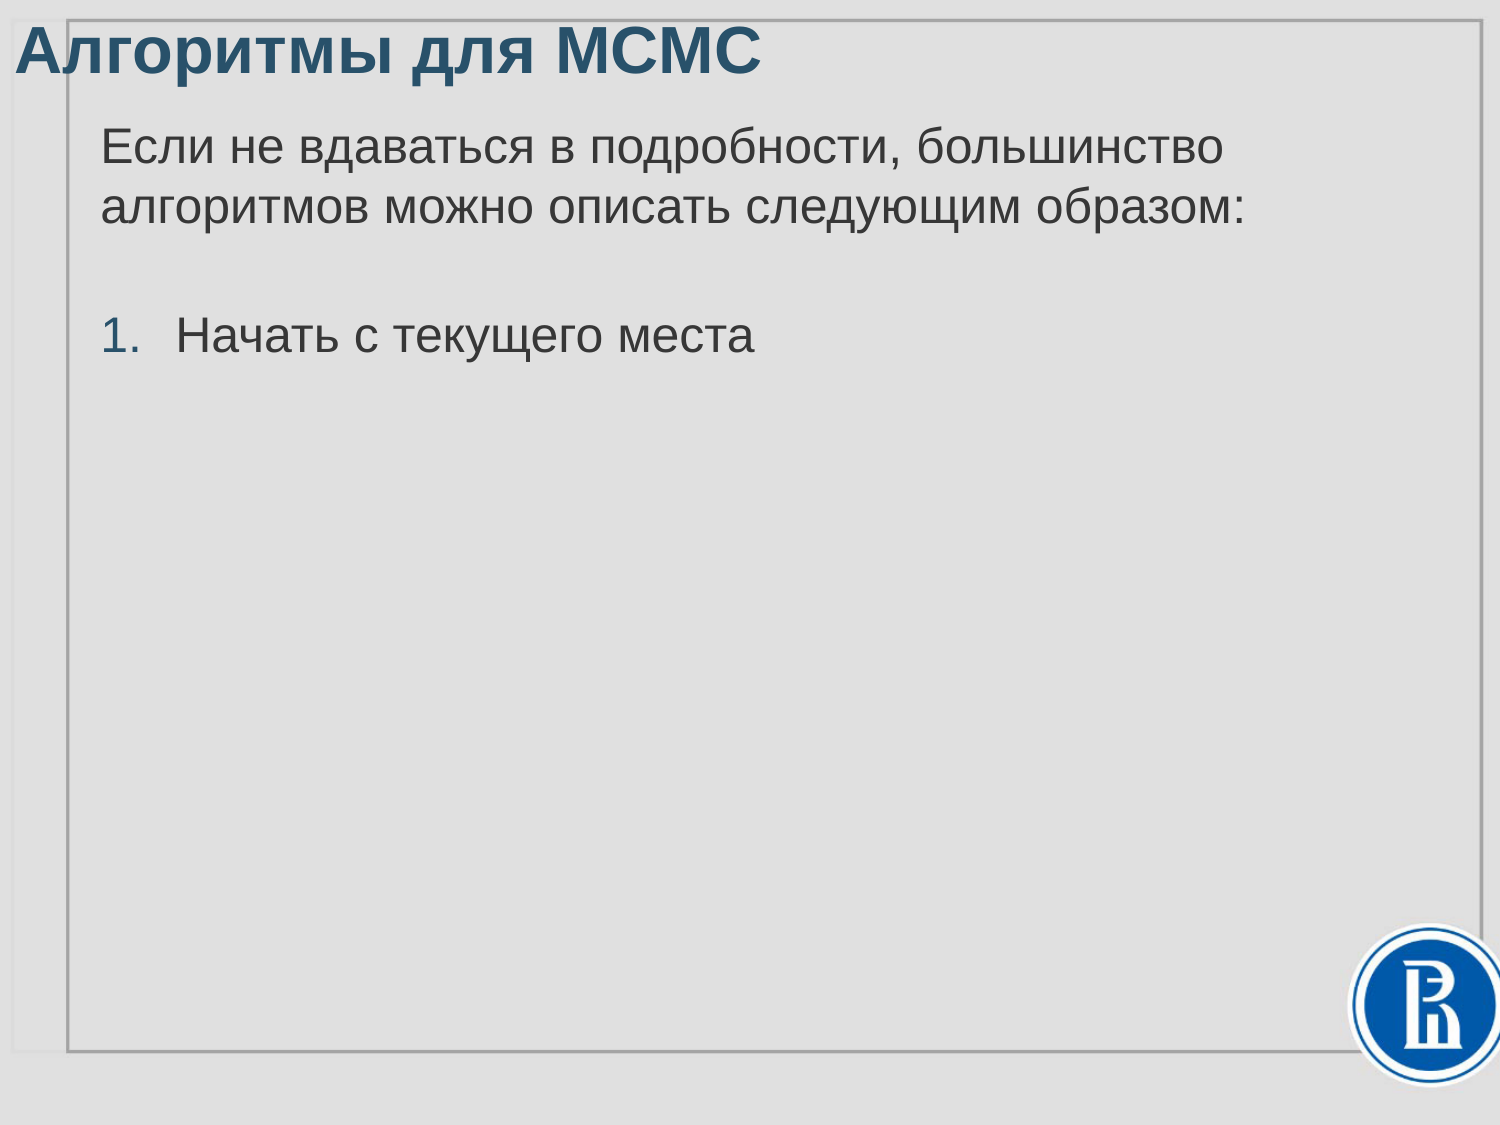

Алгоритмы для MCMC
Если не вдаваться в подробности, большинство алгоритмов можно описать следующим образом:
Начать с текущего места